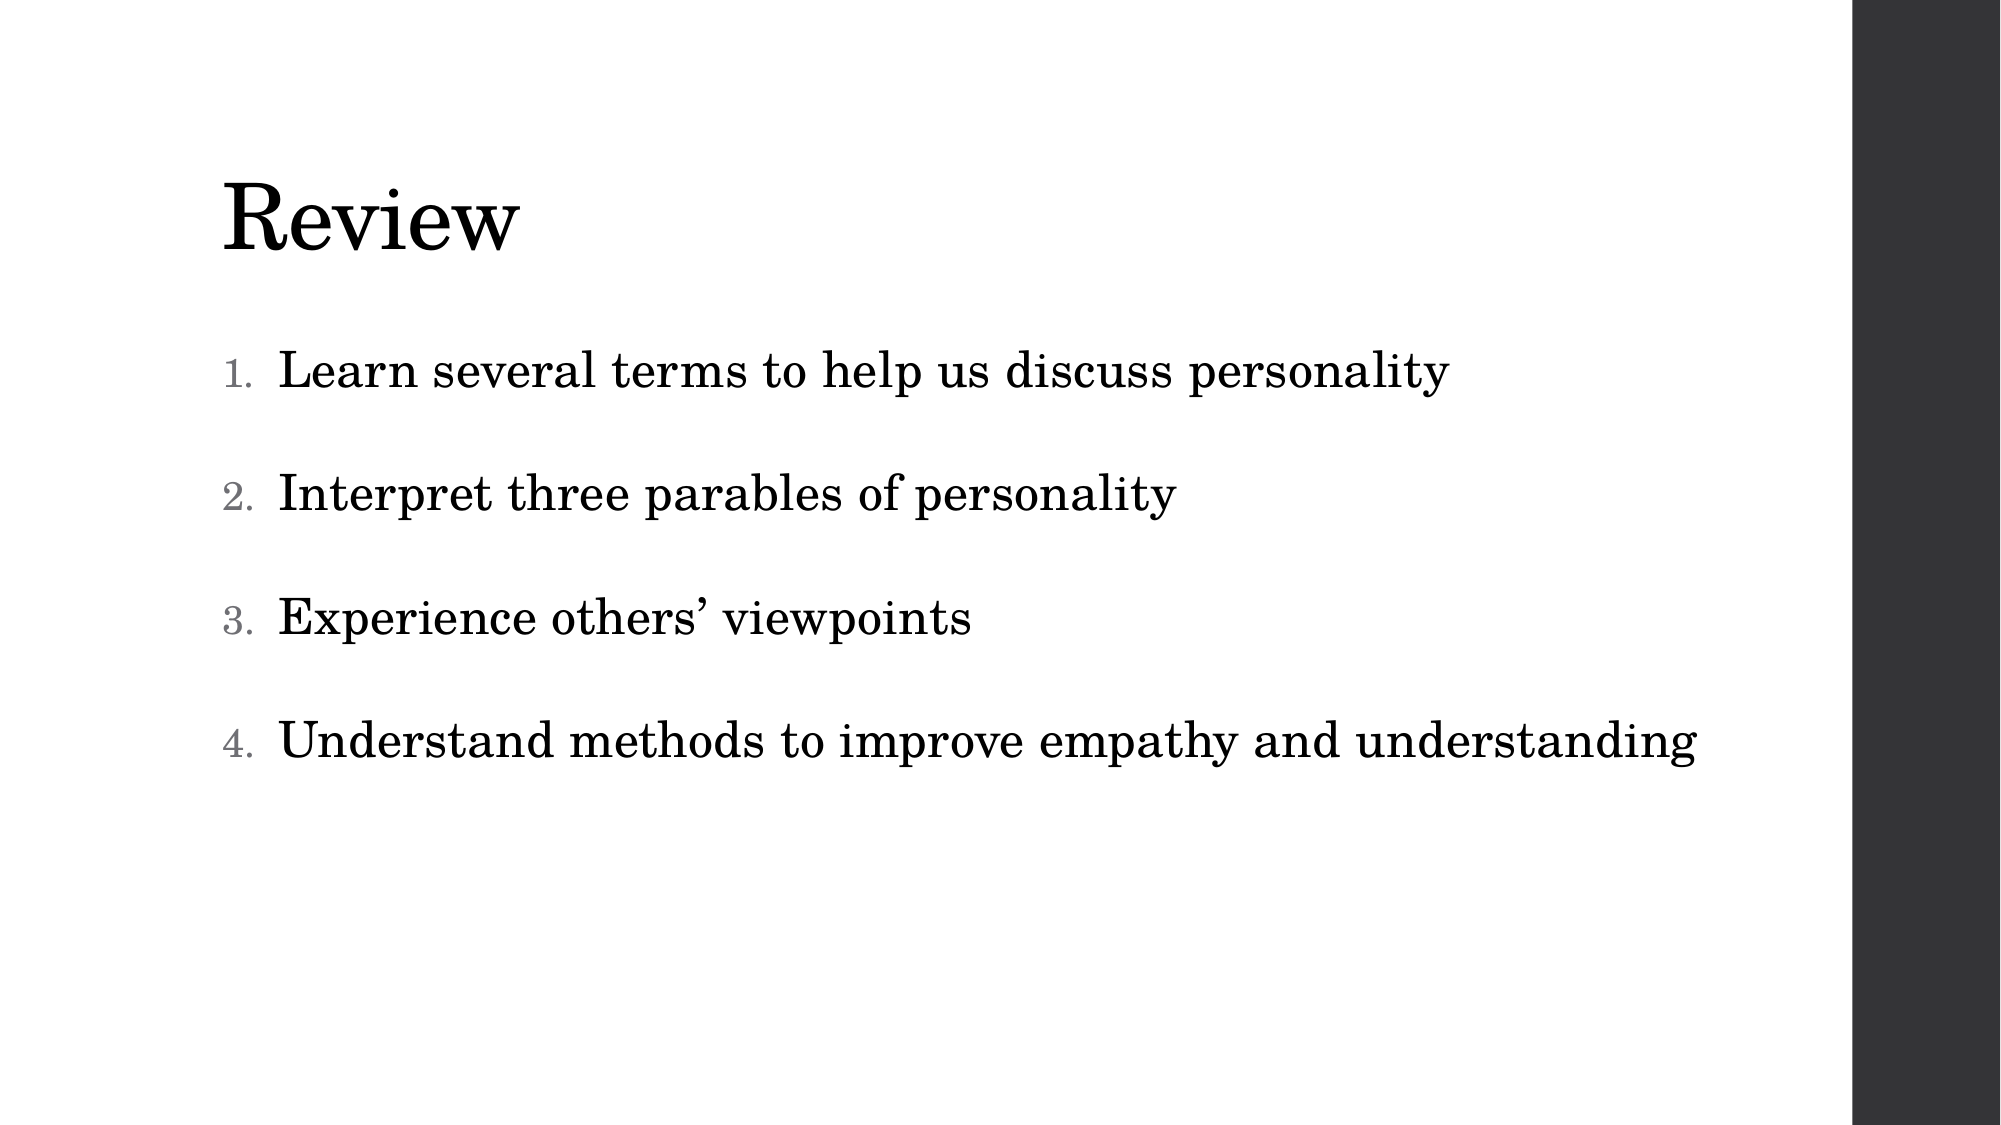

# Review
Learn several terms to help us discuss personality
Interpret three parables of personality
Experience others’ viewpoints
Understand methods to improve empathy and understanding